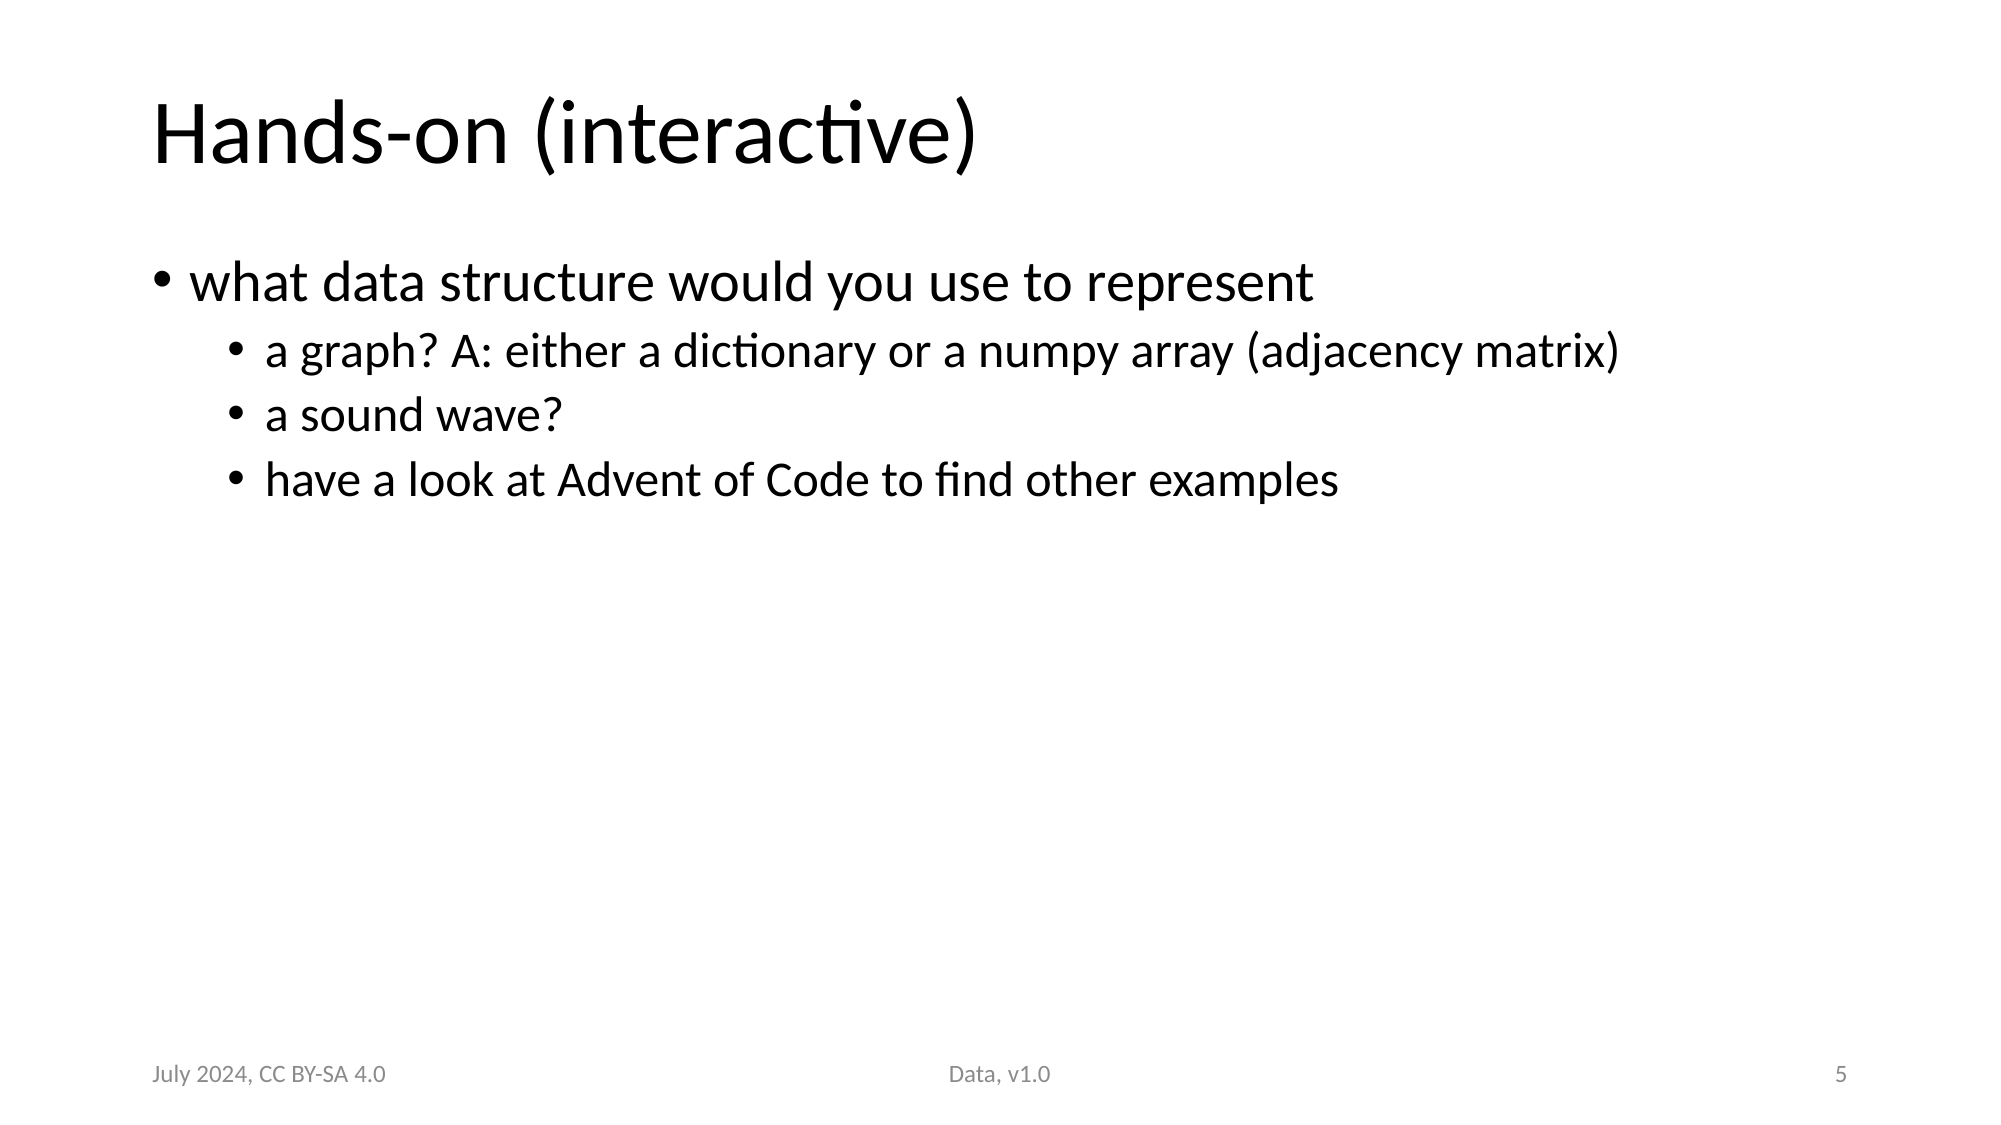

# Hands-on (interactive)
what data structure would you use to represent
a graph? A: either a dictionary or a numpy array (adjacency matrix)
a sound wave?
have a look at Advent of Code to find other examples

July 2024, CC BY-SA 4.0
Data, v1.0
5